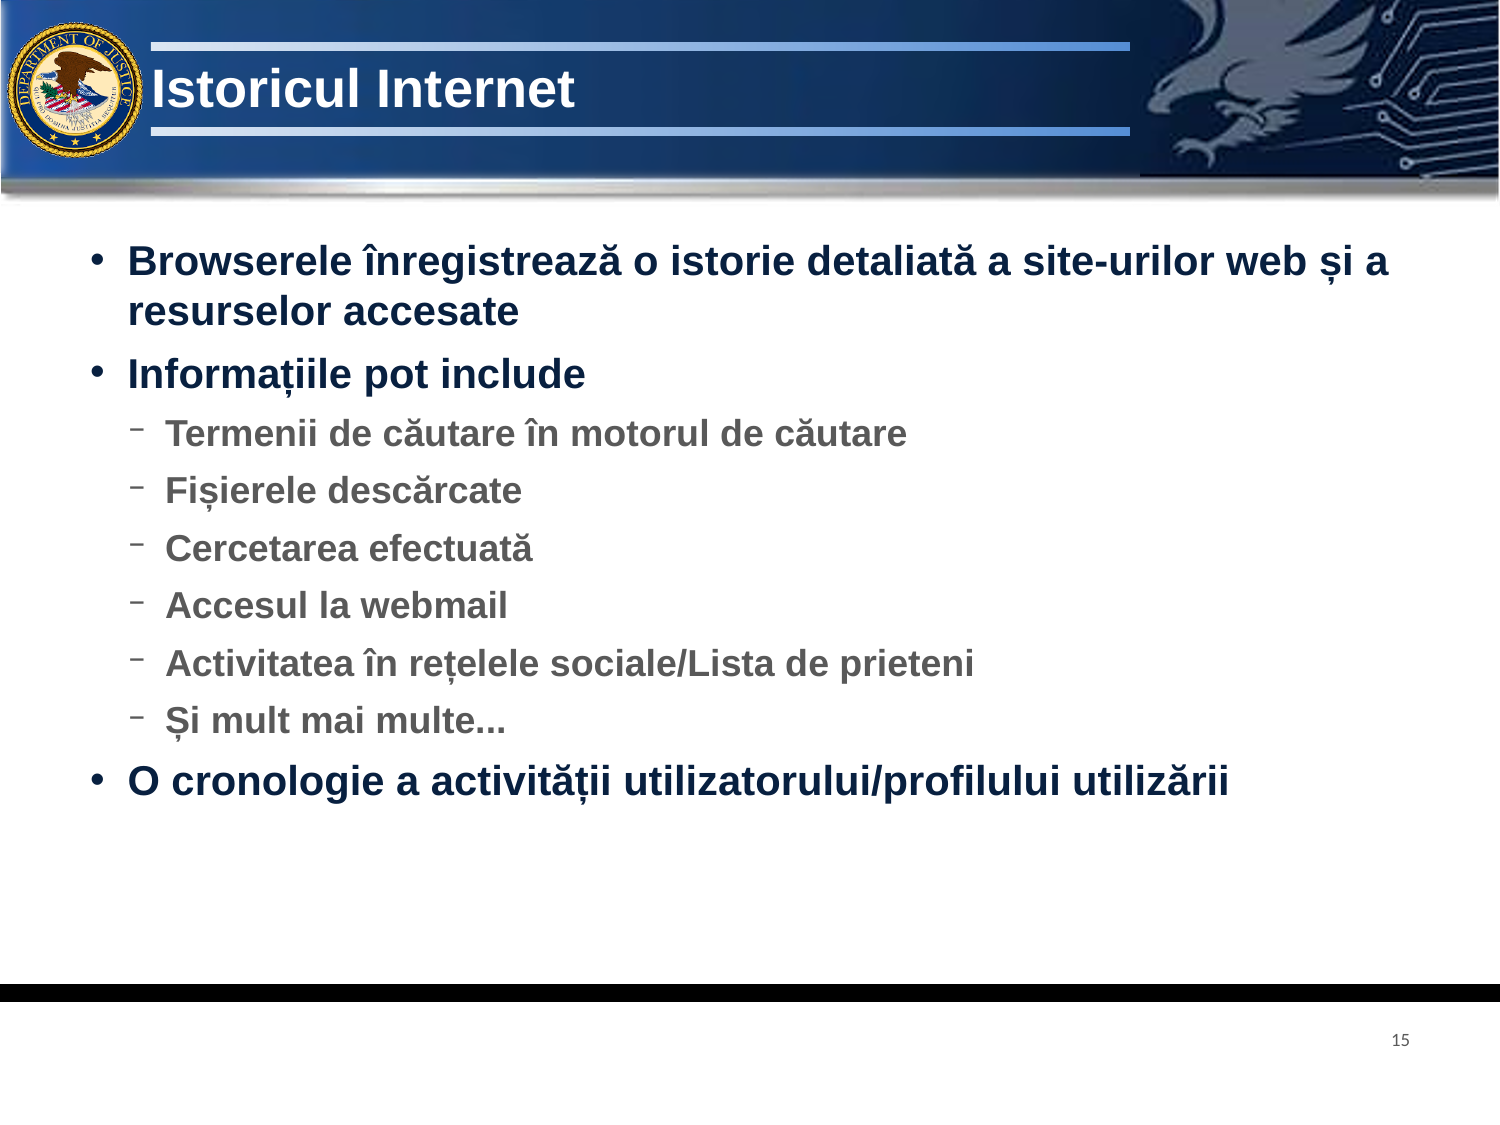

# Istoricul Internet
Browserele înregistrează o istorie detaliată a site-urilor web și a resurselor accesate
Informațiile pot include
Termenii de căutare în motorul de căutare
Fișierele descărcate
Cercetarea efectuată
Accesul la webmail
Activitatea în rețelele sociale/Lista de prieteni
Și mult mai multe...
O cronologie a activității utilizatorului/profilului utilizării
15